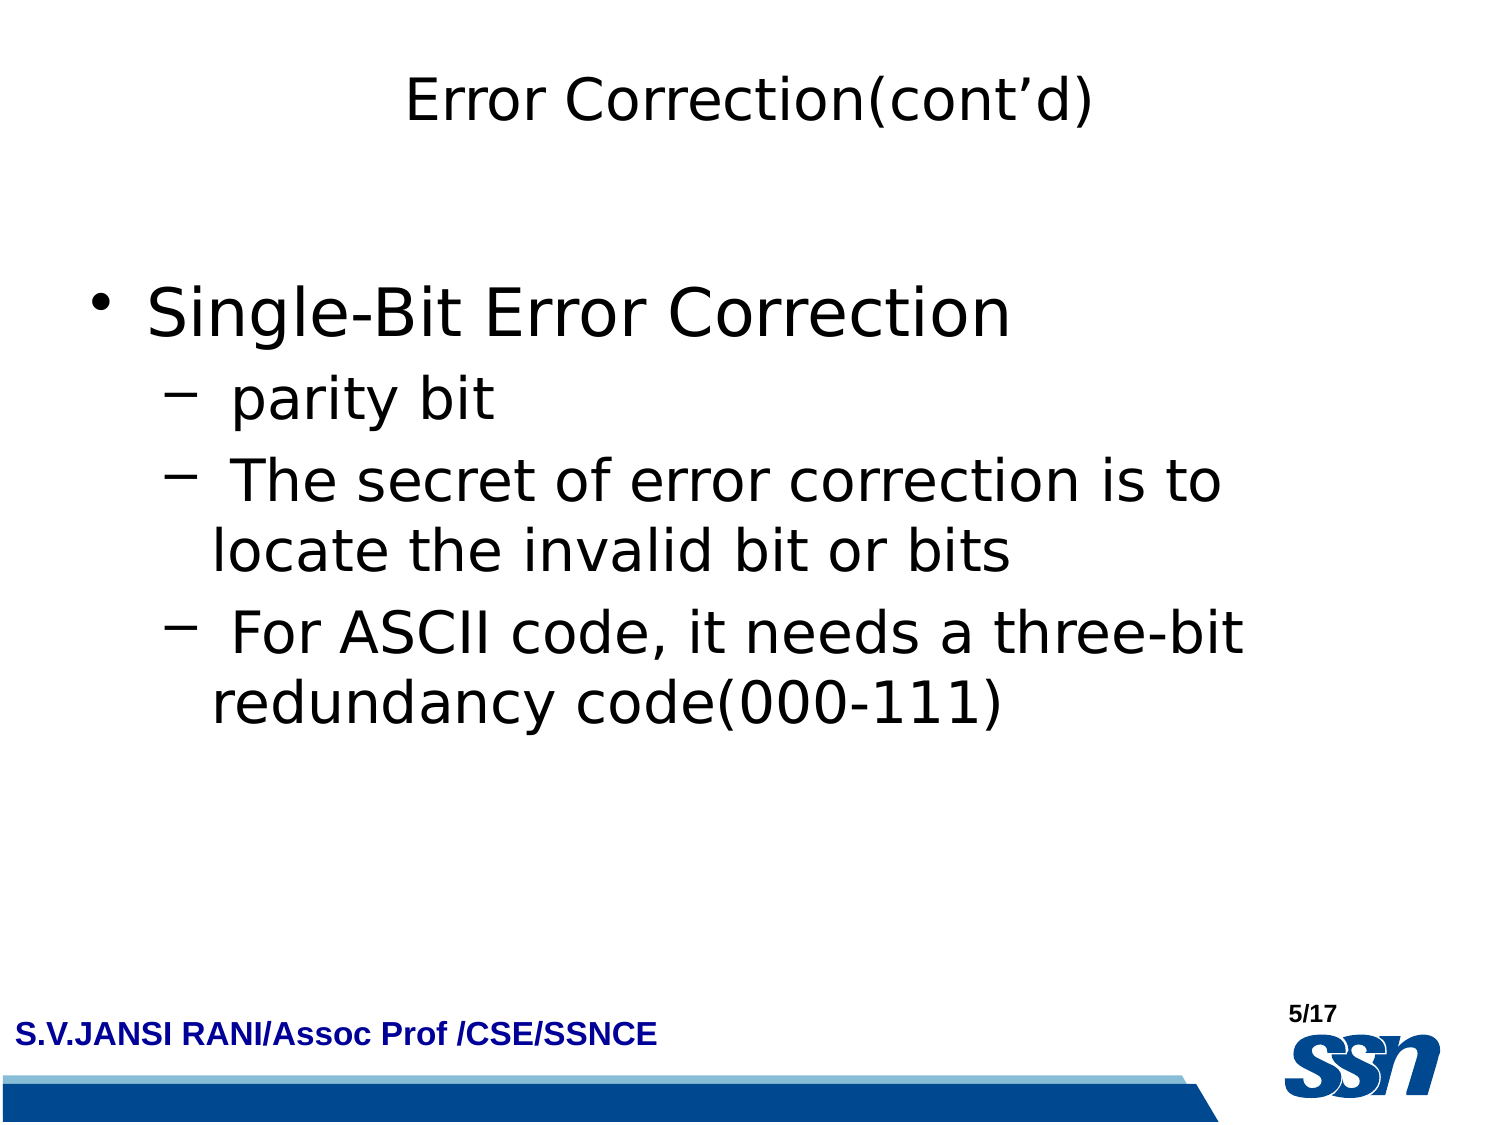

# Error Correction(cont’d)
Single-Bit Error Correction
 parity bit
 The secret of error correction is to locate the invalid bit or bits
 For ASCII code, it needs a three-bit redundancy code(000-111)